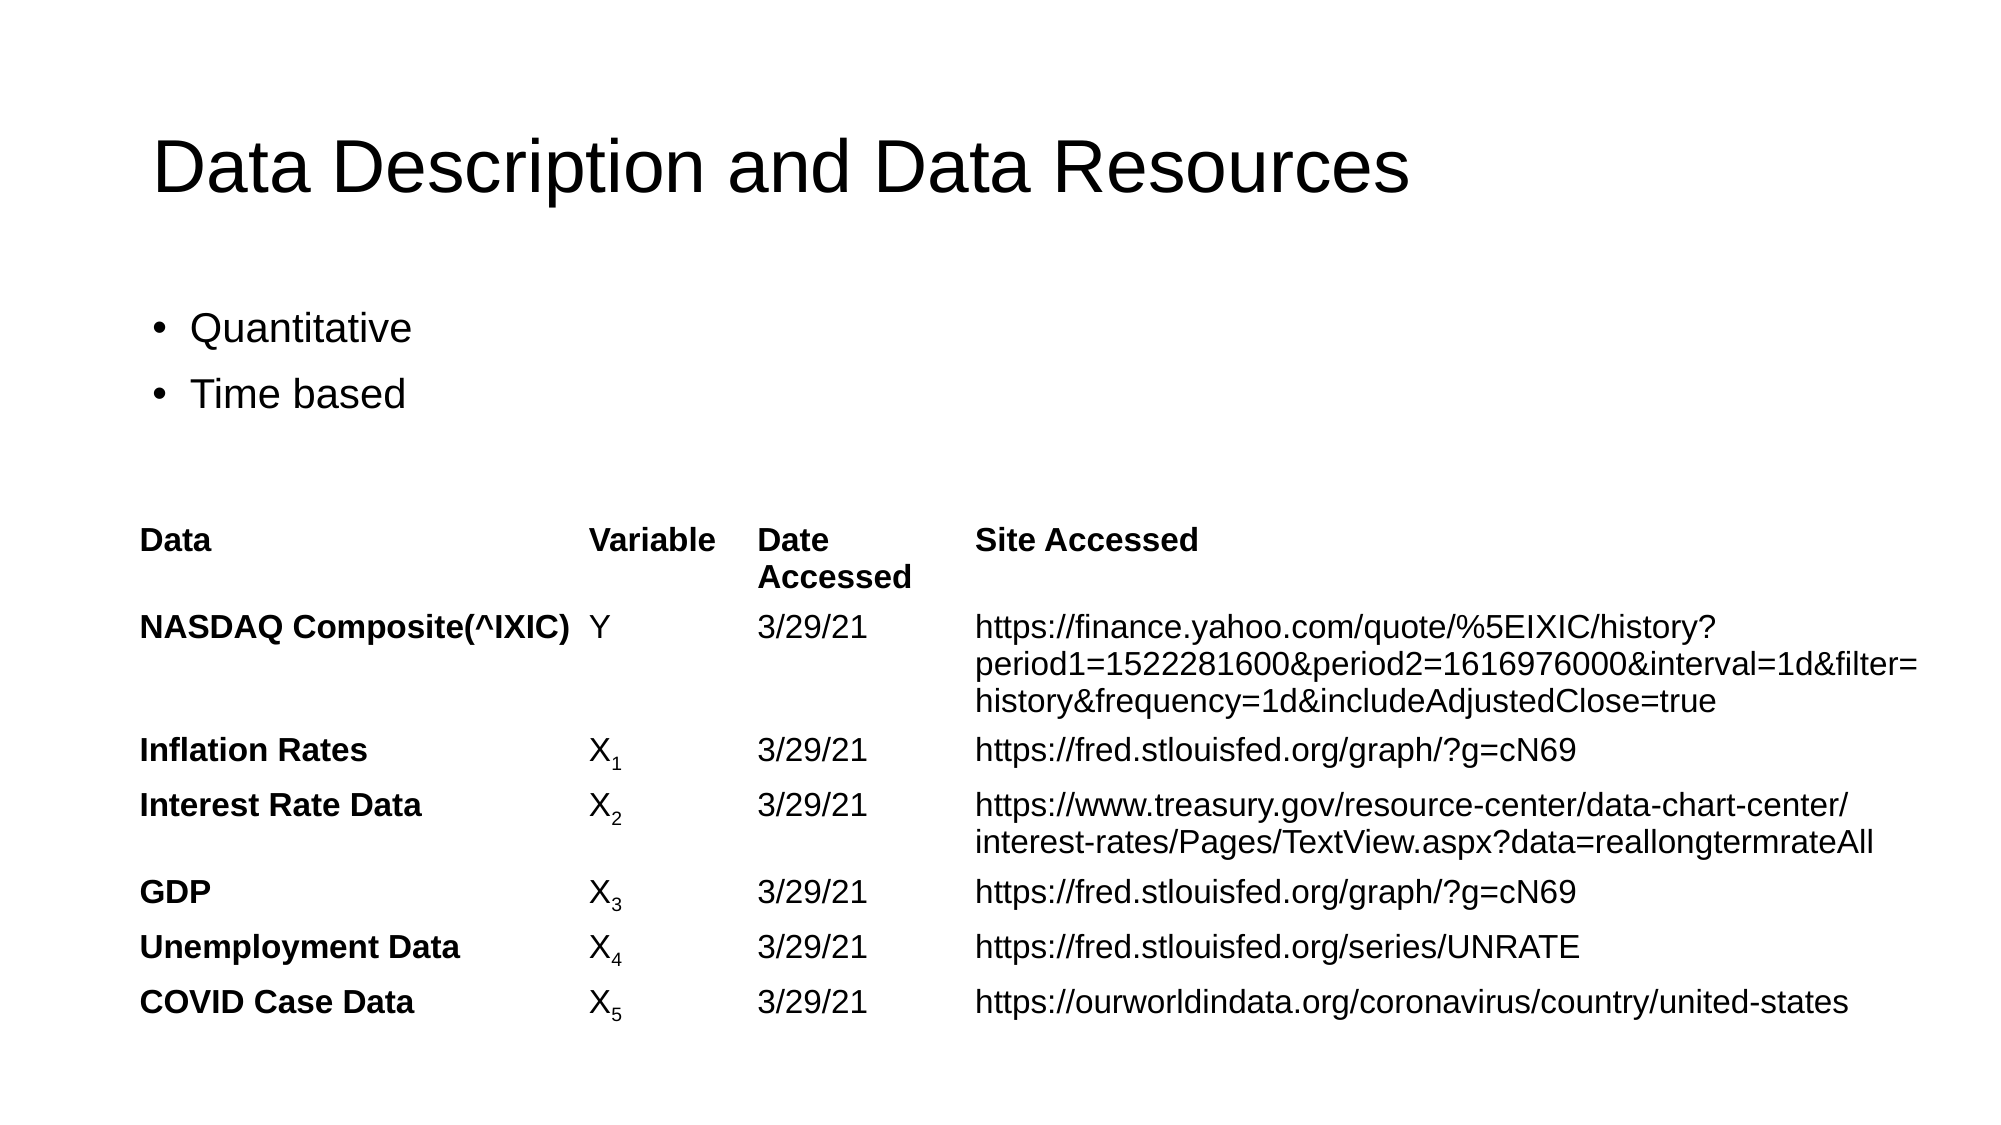

# Data Description and Data Resources
Quantitative
Time based
| Data | Variable | Date Accessed | Site Accessed |
| --- | --- | --- | --- |
| NASDAQ Composite(^IXIC) | Y | 3/29/21 | https://finance.yahoo.com/quote/%5EIXIC/history?period1=1522281600&period2=1616976000&interval=1d&filter=history&frequency=1d&includeAdjustedClose=true |
| Inflation Rates | X1 | 3/29/21 | https://fred.stlouisfed.org/graph/?g=cN69 |
| Interest Rate Data | X2 | 3/29/21 | https://www.treasury.gov/resource-center/data-chart-center/interest-rates/Pages/TextView.aspx?data=reallongtermrateAll |
| GDP | X3 | 3/29/21 | https://fred.stlouisfed.org/graph/?g=cN69 |
| Unemployment Data | X4 | 3/29/21 | https://fred.stlouisfed.org/series/UNRATE |
| COVID Case Data | X5 | 3/29/21 | https://ourworldindata.org/coronavirus/country/united-states |